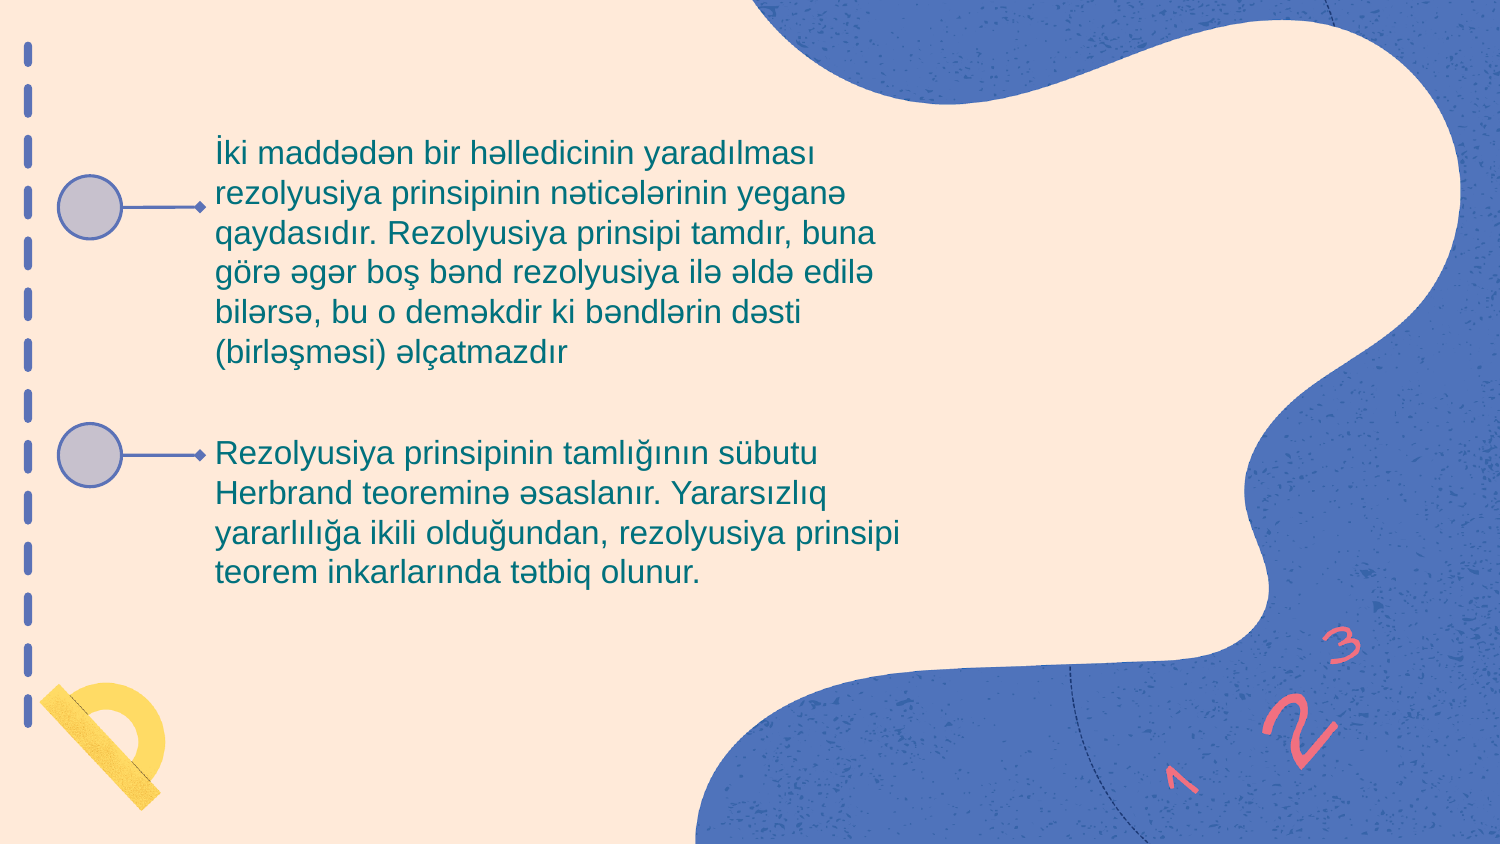

İki maddədən bir həlledicinin yaradılması rezolyusiya prinsipinin nəticələrinin yeganə qaydasıdır. Rezolyusiya prinsipi tamdır, buna görə əgər boş bənd rezolyusiya ilə əldə edilə bilərsə, bu o deməkdir ki bəndlərin dəsti (birləşməsi) əlçatmazdır

Rezolyusiya prinsipinin tamlığının sübutu Herbrand teoreminə əsaslanır. Yararsızlıq yararlılığa ikili olduğundan, rezolyusiya prinsipi teorem inkarlarında tətbiq olunur.